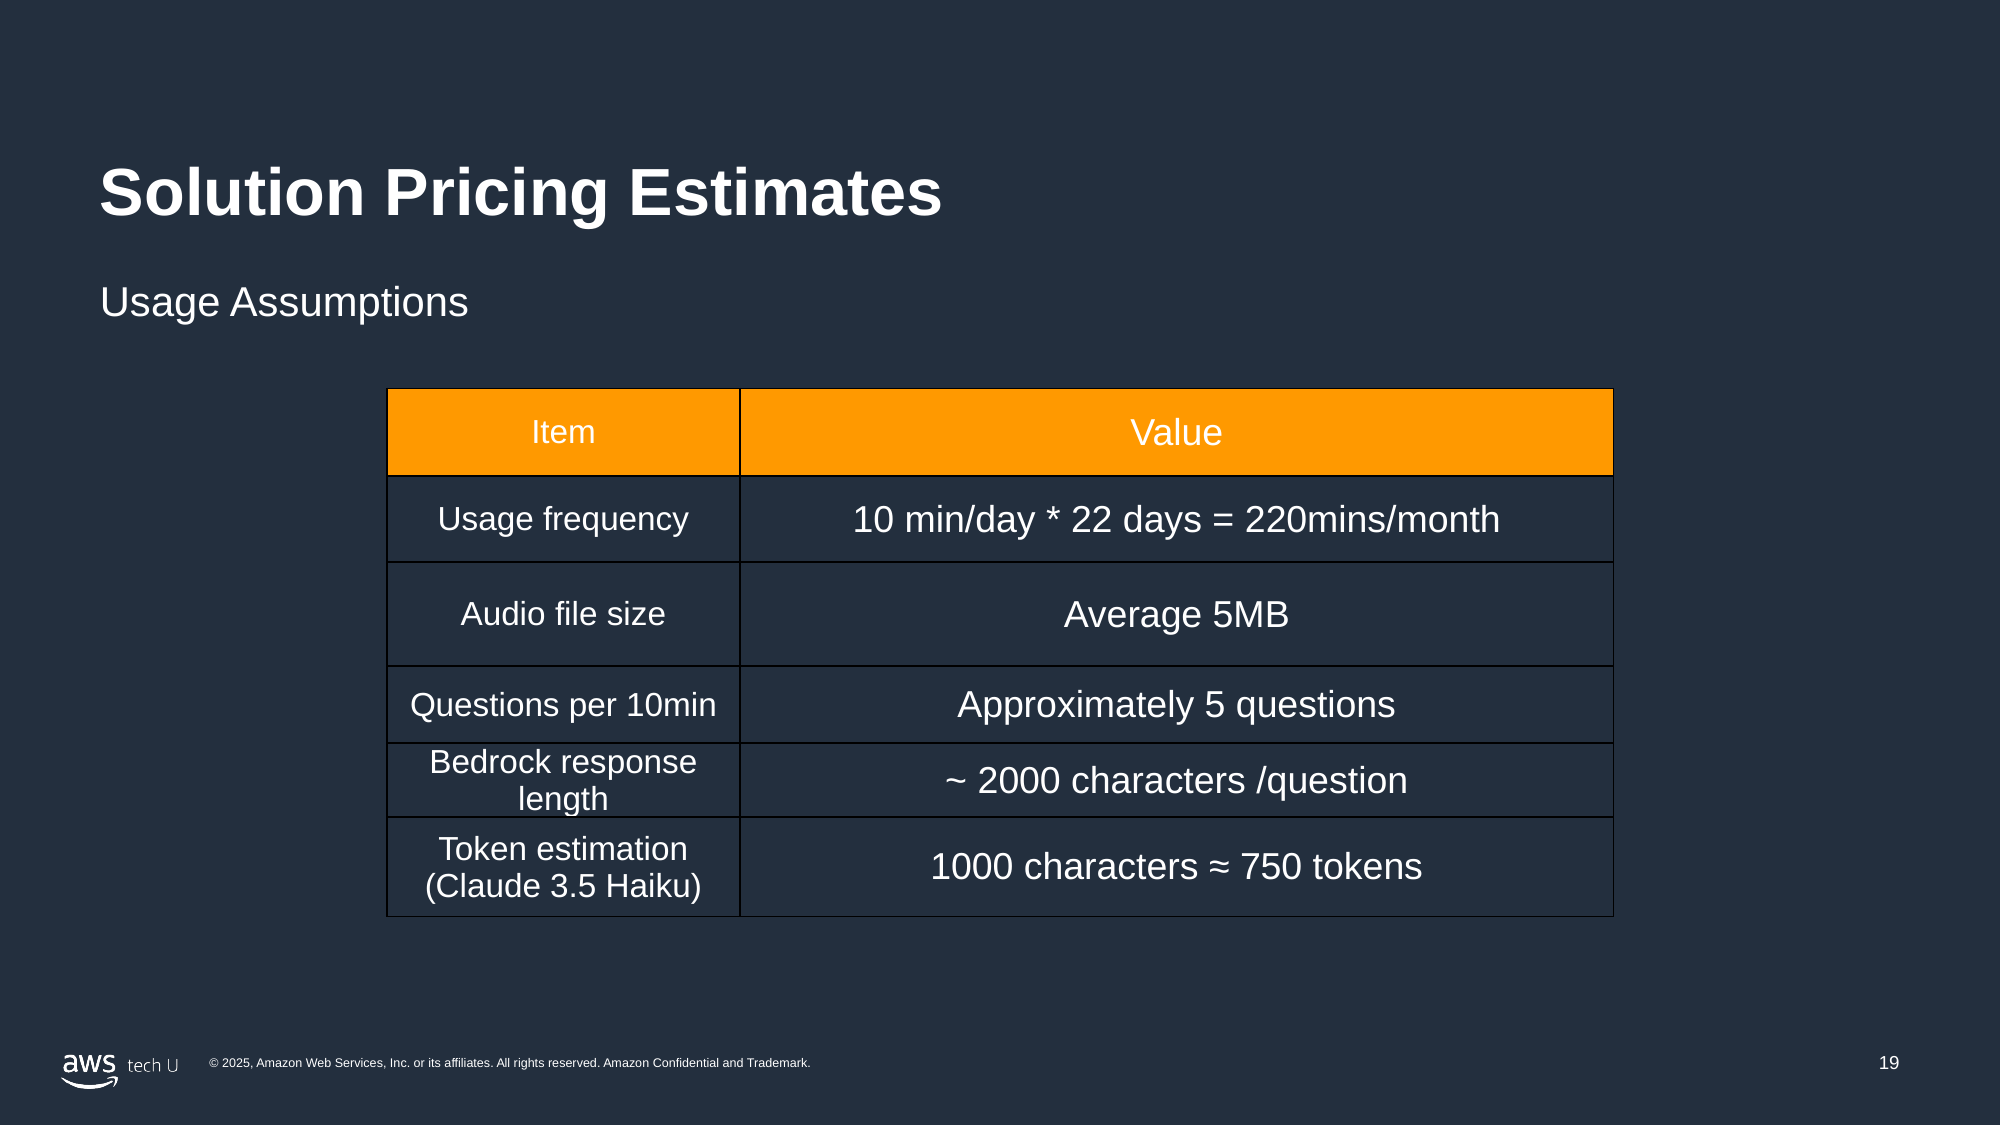

# Solution Pricing Estimates
Usage Assumption​s
| Item | Value |
| --- | --- |
| Usage frequency | 10 min/day \* 22 days = 220mins/month |
| Audio file size | Average 5MB |
| Questions per 10min | Approximately 5 questions |
| Bedrock response length | ~ 2000 characters /question |
| Token estimation (Claude 3.5 Haiku) | 1000 characters ≈ 750 tokens |
19